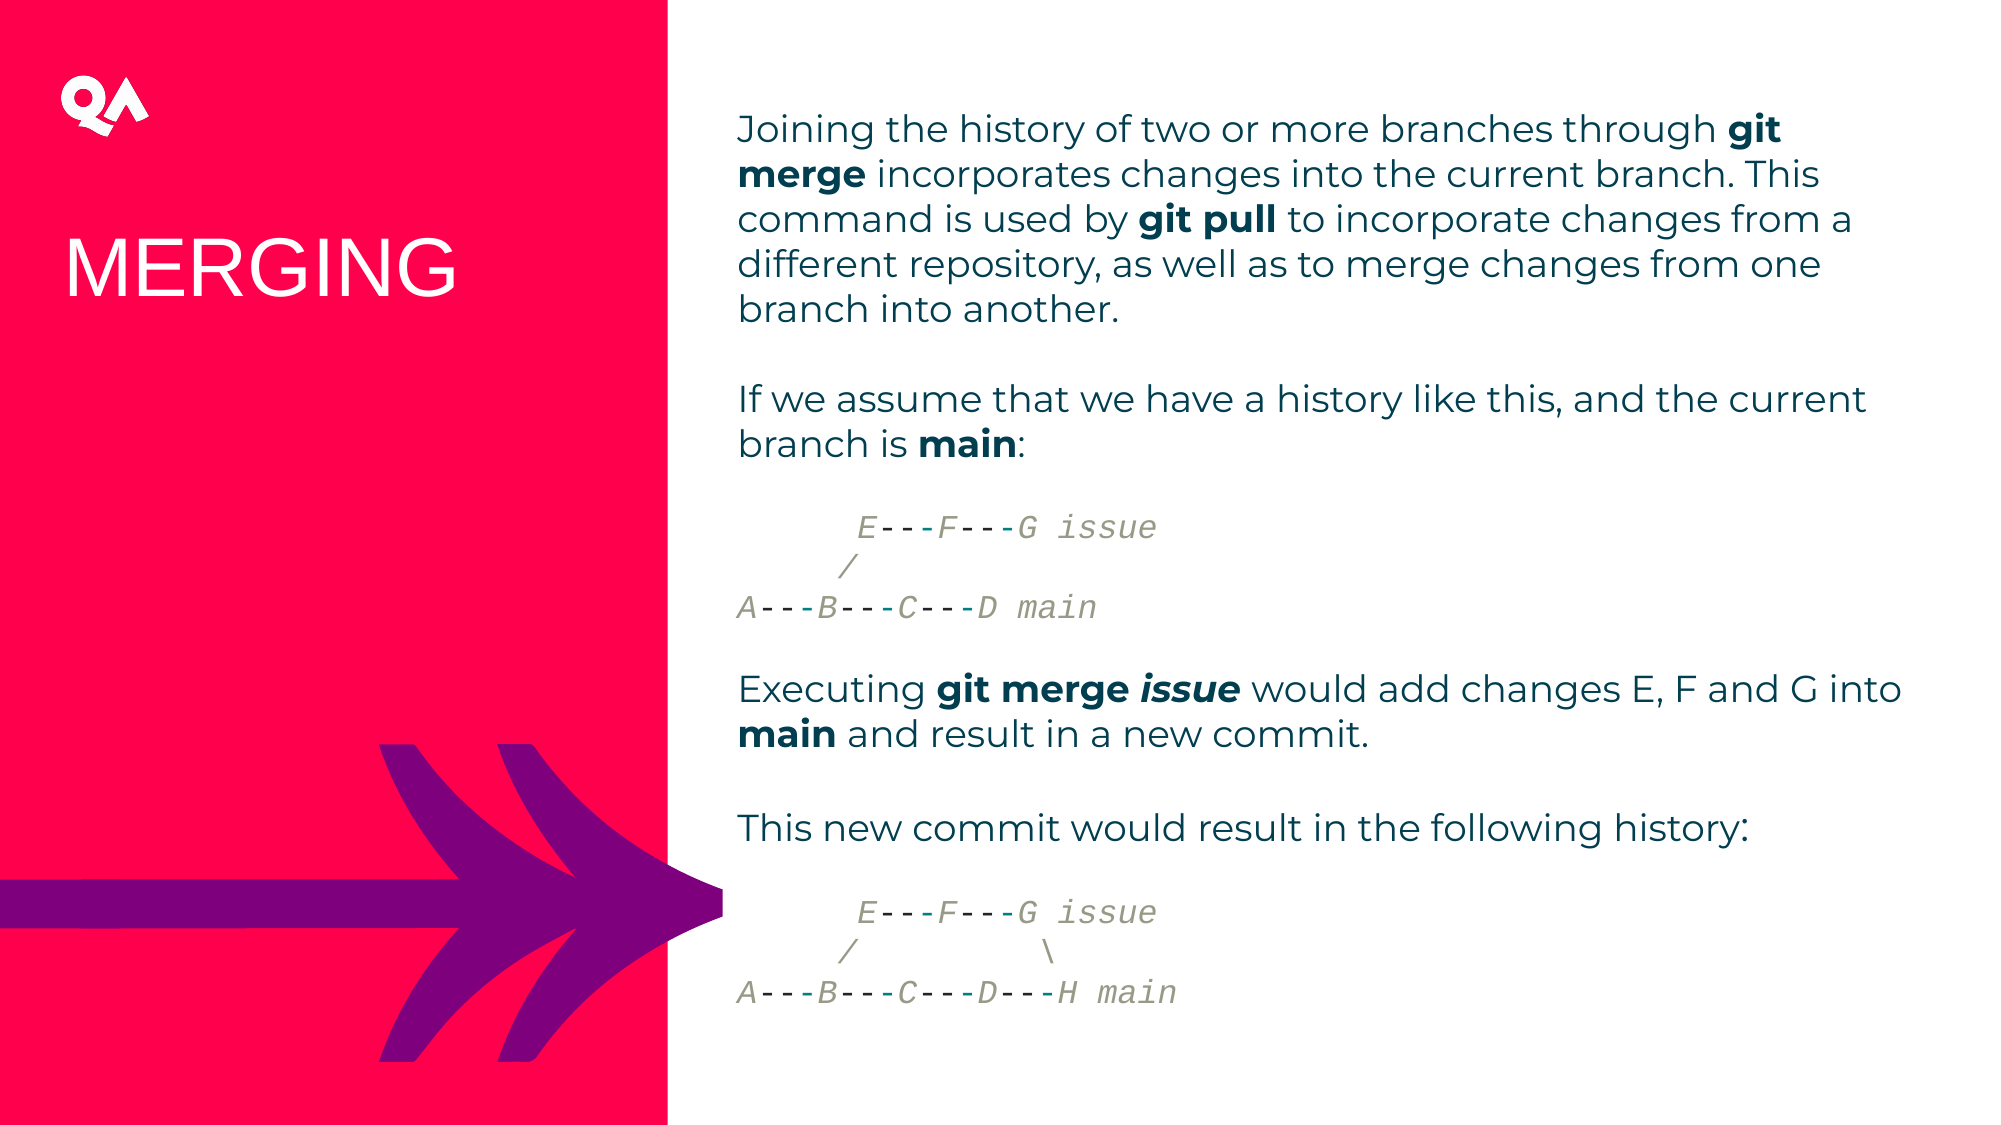

Joining the history of two or more branches through git merge incorporates changes into the current branch. This command is used by git pull to incorporate changes from a different repository, as well as to merge changes from one branch into another.

If we assume that we have a history like this, and the current branch is main:

      E---F---G issue
     /
A---B---C---D main

Executing git merge issue would add changes E, F and G into main and result in a new commit.
This new commit would result in the following history:

      E---F---G issue
     /         \
A---B---C---D---H main
Merging